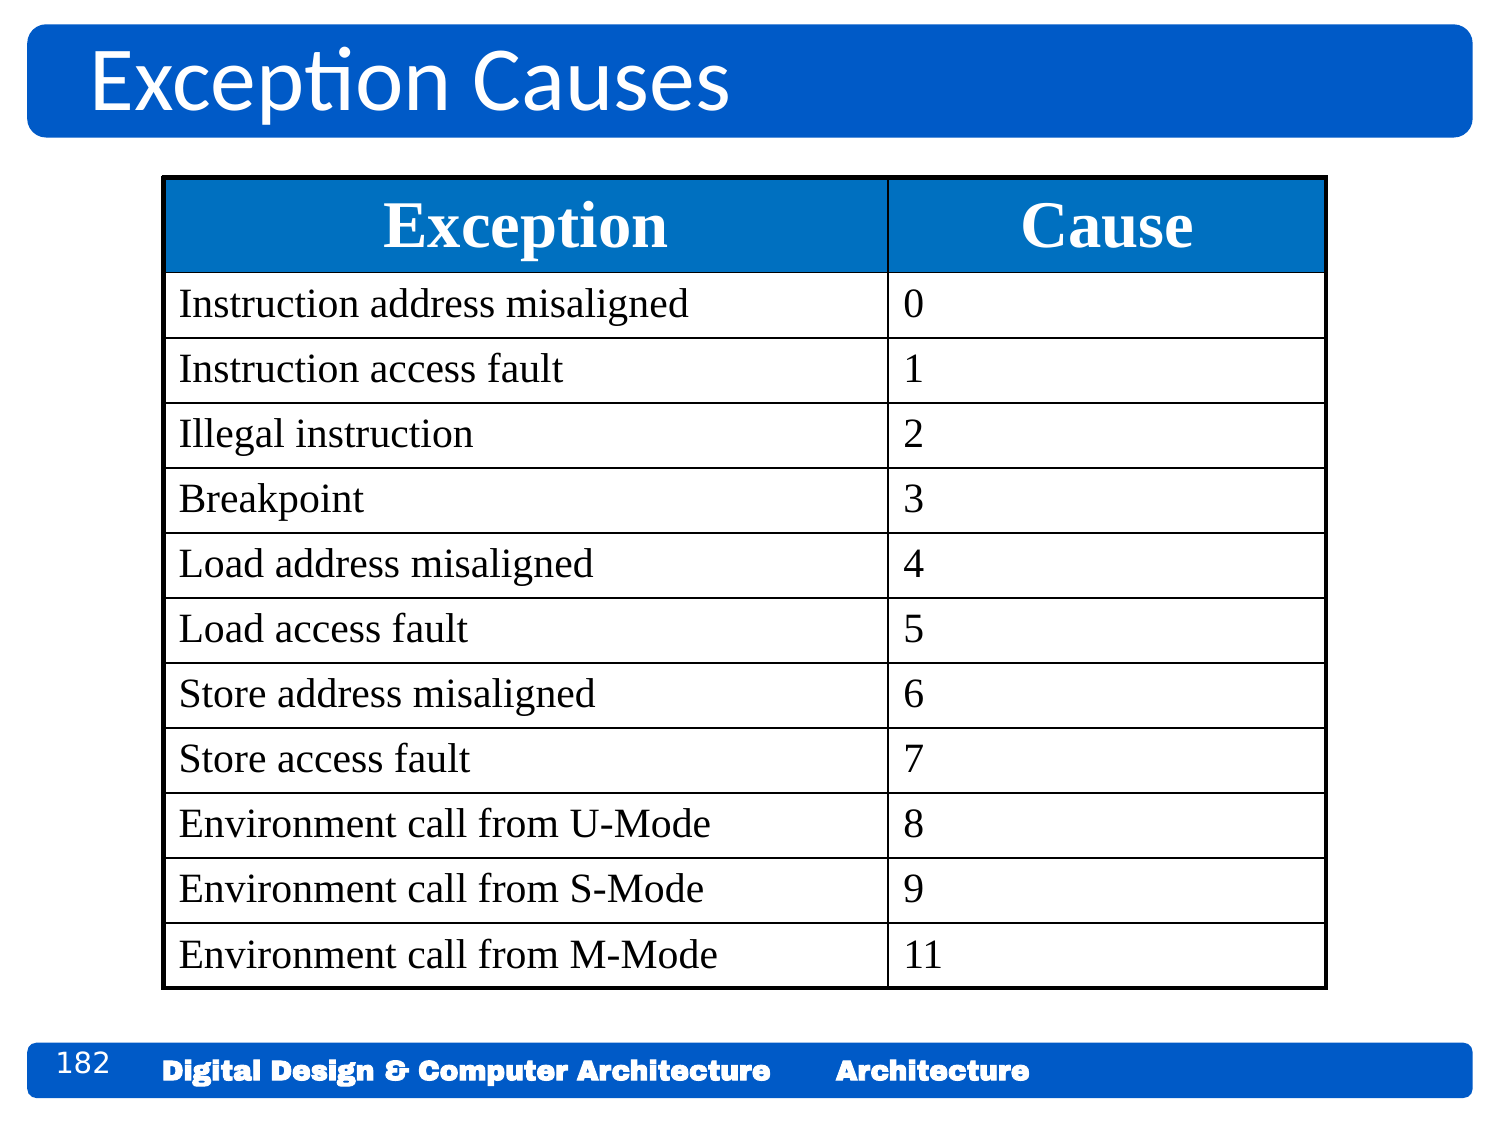

Exception Causes
| Exception | Cause |
| --- | --- |
| Instruction address misaligned | 0 |
| Instruction access fault | 1 |
| Illegal instruction | 2 |
| Breakpoint | 3 |
| Load address misaligned | 4 |
| Load access fault | 5 |
| Store address misaligned | 6 |
| Store access fault | 7 |
| Environment call from U-Mode | 8 |
| Environment call from S-Mode | 9 |
| Environment call from M-Mode | 11 |
182